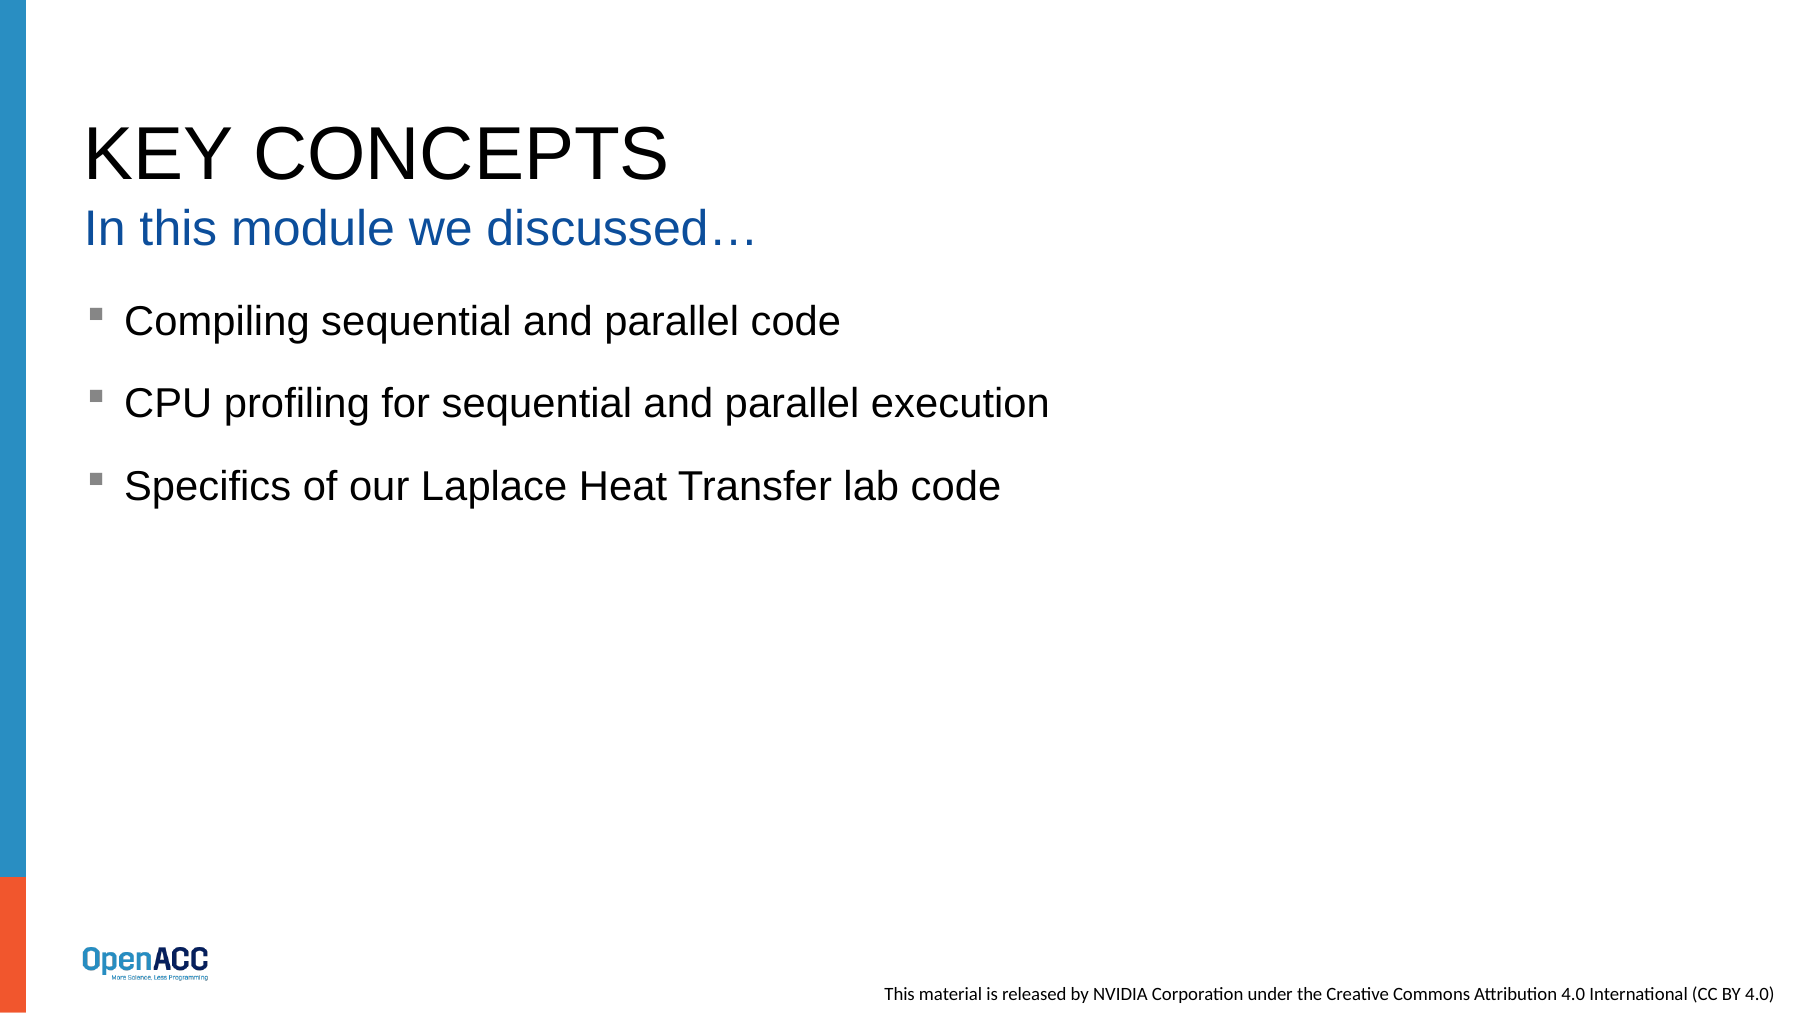

# KEY concepts
In this module we discussed…
Compiling sequential and parallel code
CPU profiling for sequential and parallel execution
Specifics of our Laplace Heat Transfer lab code